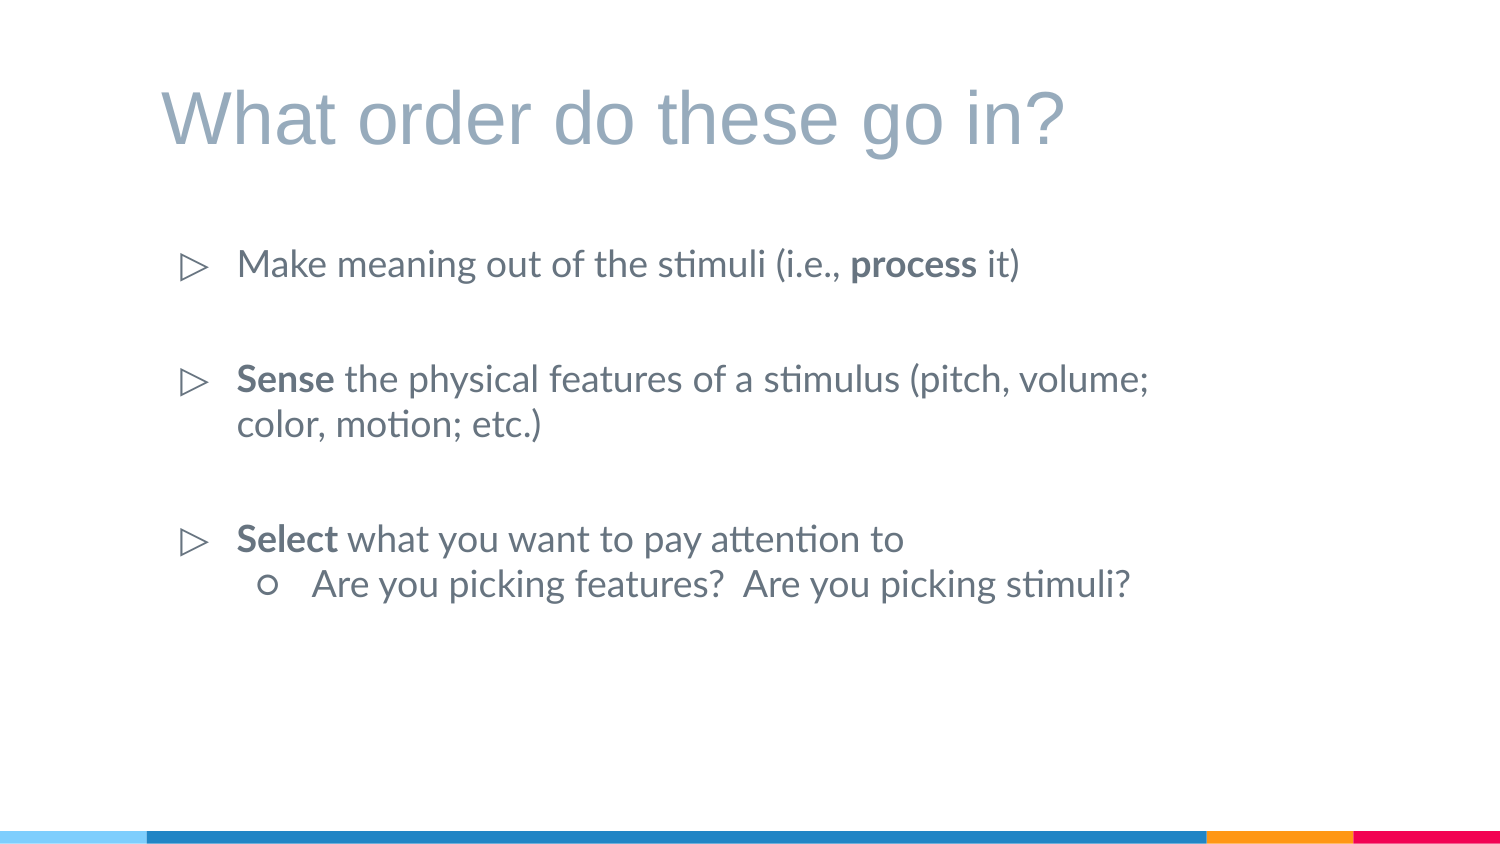

# What order do these go in?
Make meaning out of the stimuli (i.e., process it)

Sense the physical features of a stimulus (pitch, volume; color, motion; etc.)

Select what you want to pay attention to
Are you picking features?  Are you picking stimuli?